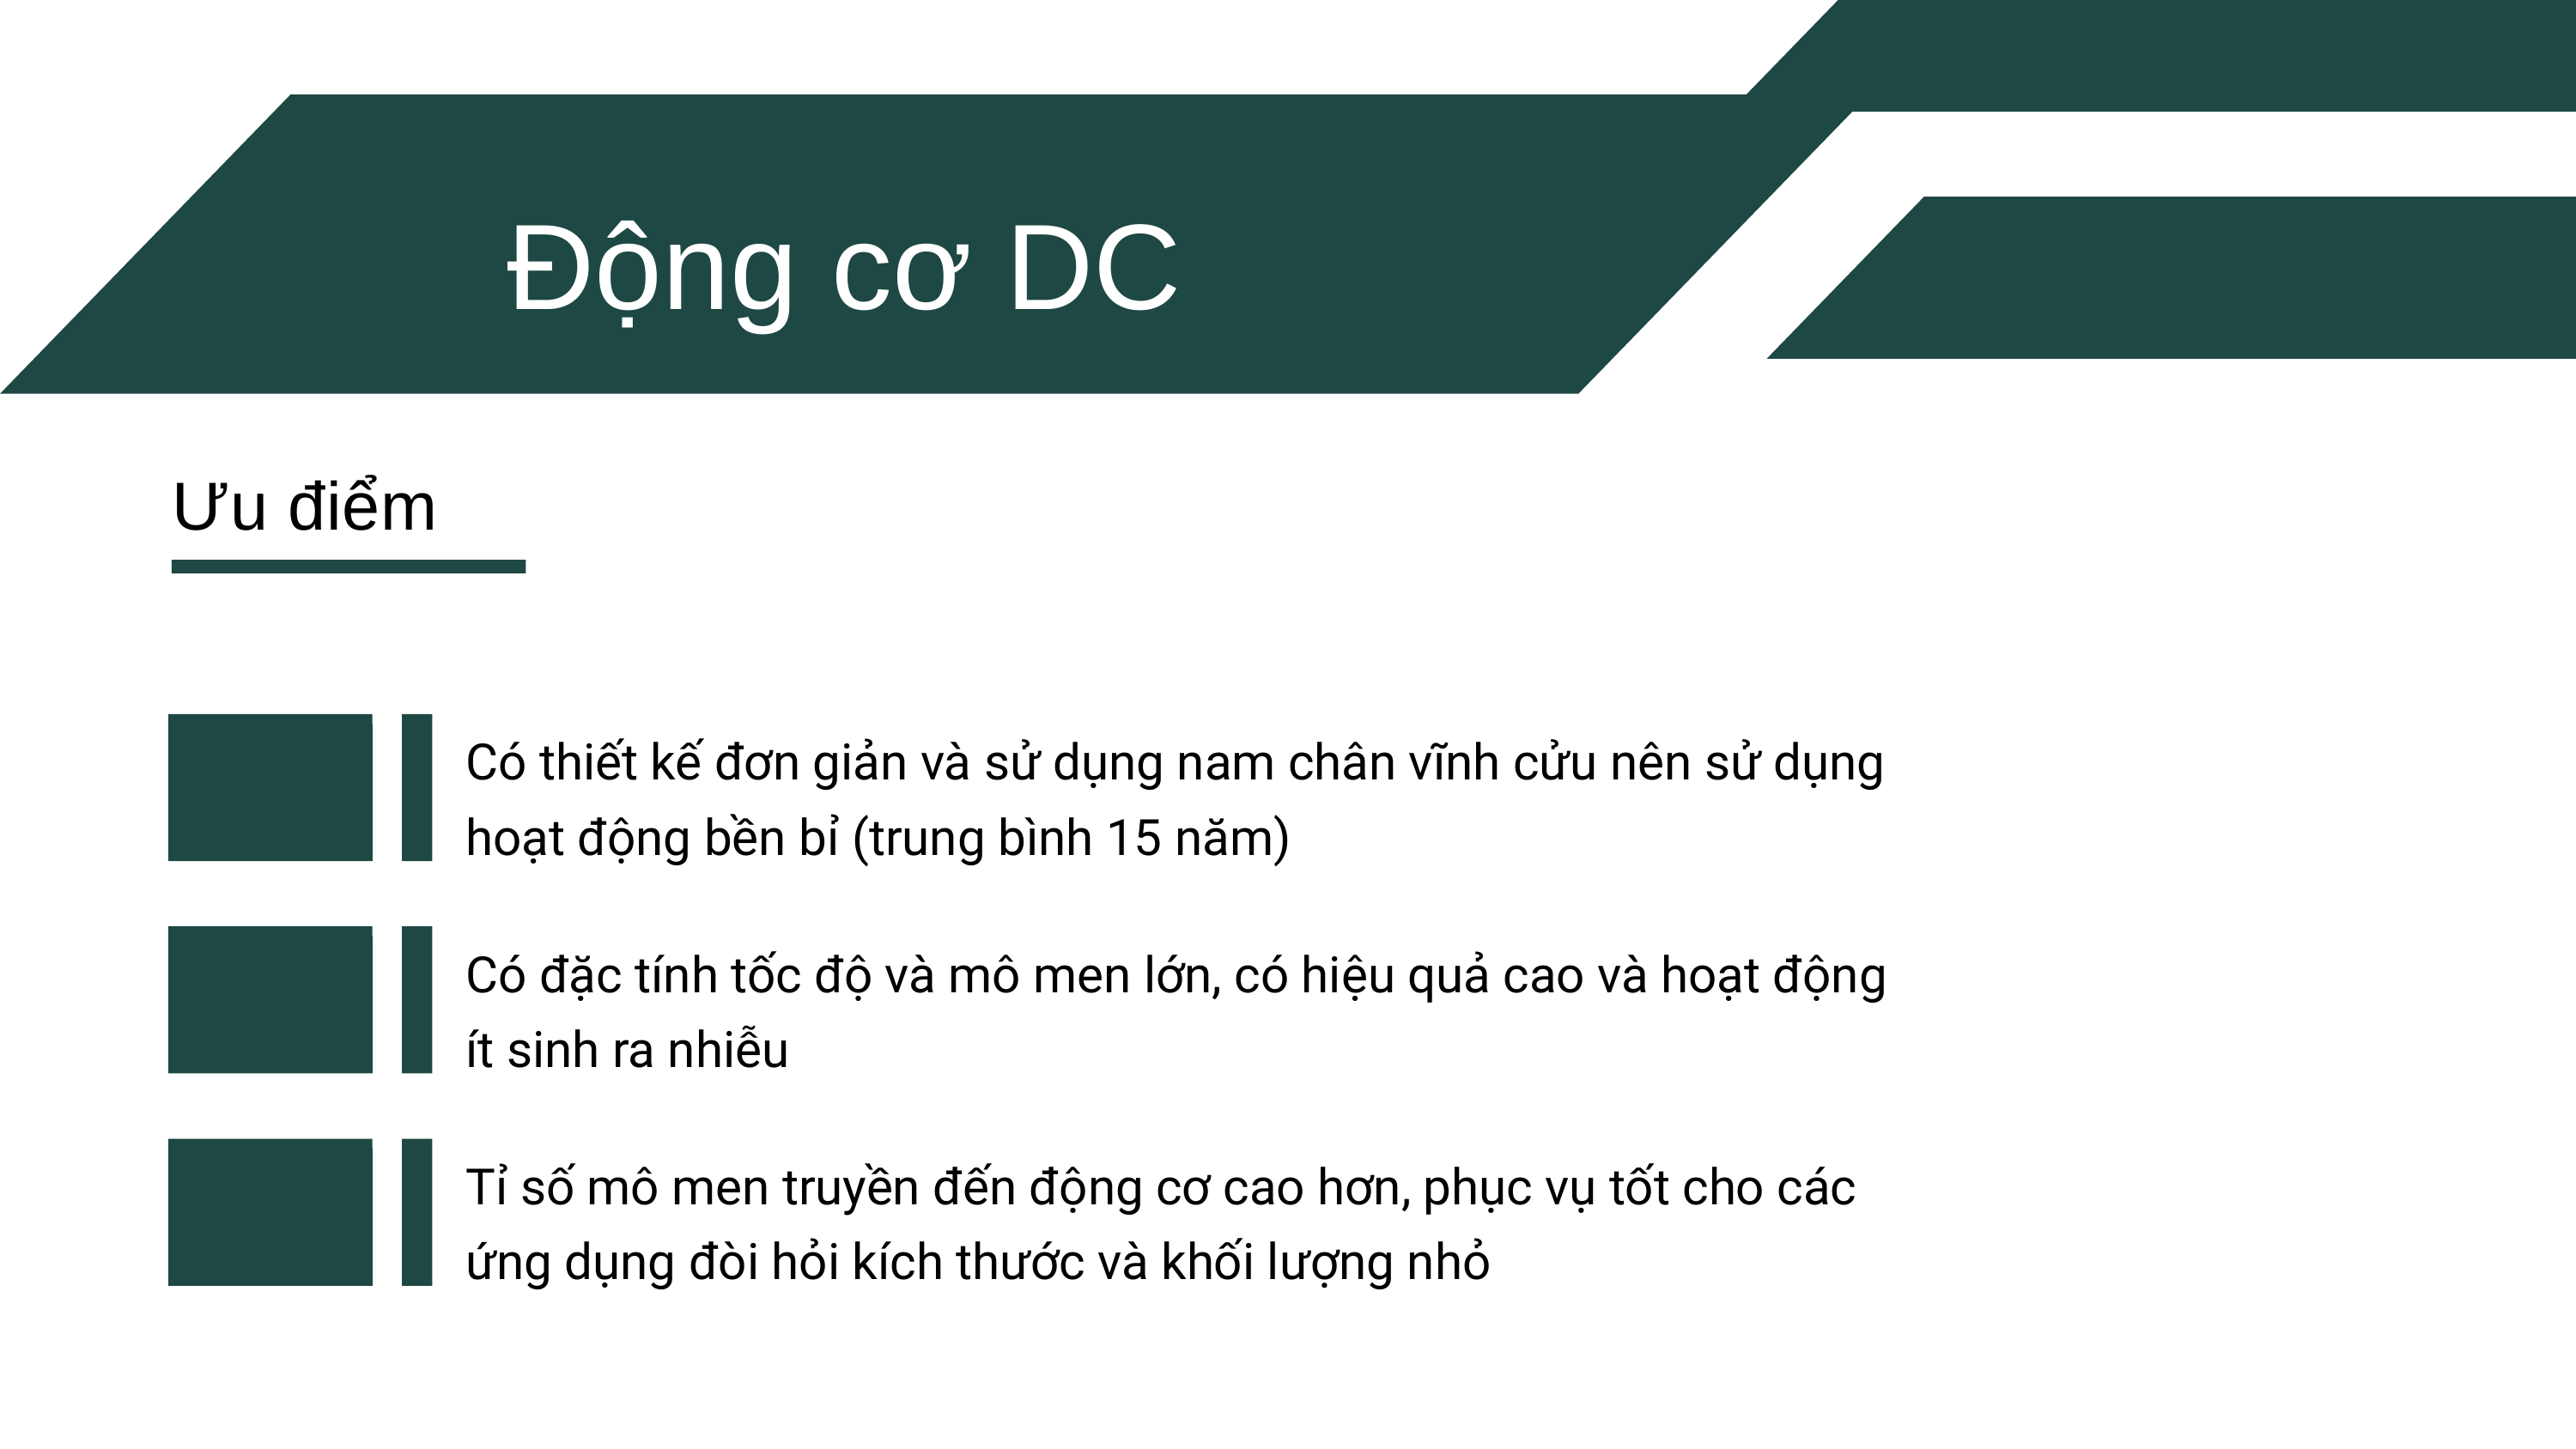

Động cơ DC

Ưu điểm

Có thiết kế đơn giản và sử dụng nam chân vĩnh cửu nên sử dụng hoạt động bền bỉ (trung bình 15 năm)

Có đặc tính tốc độ và mô men lớn, có hiệu quả cao và hoạt động ít sinh ra nhiễu

Tỉ số mô men truyền đến động cơ cao hơn, phục vụ tốt cho các ứng dụng đòi hỏi kích thước và khối lượng nhỏ